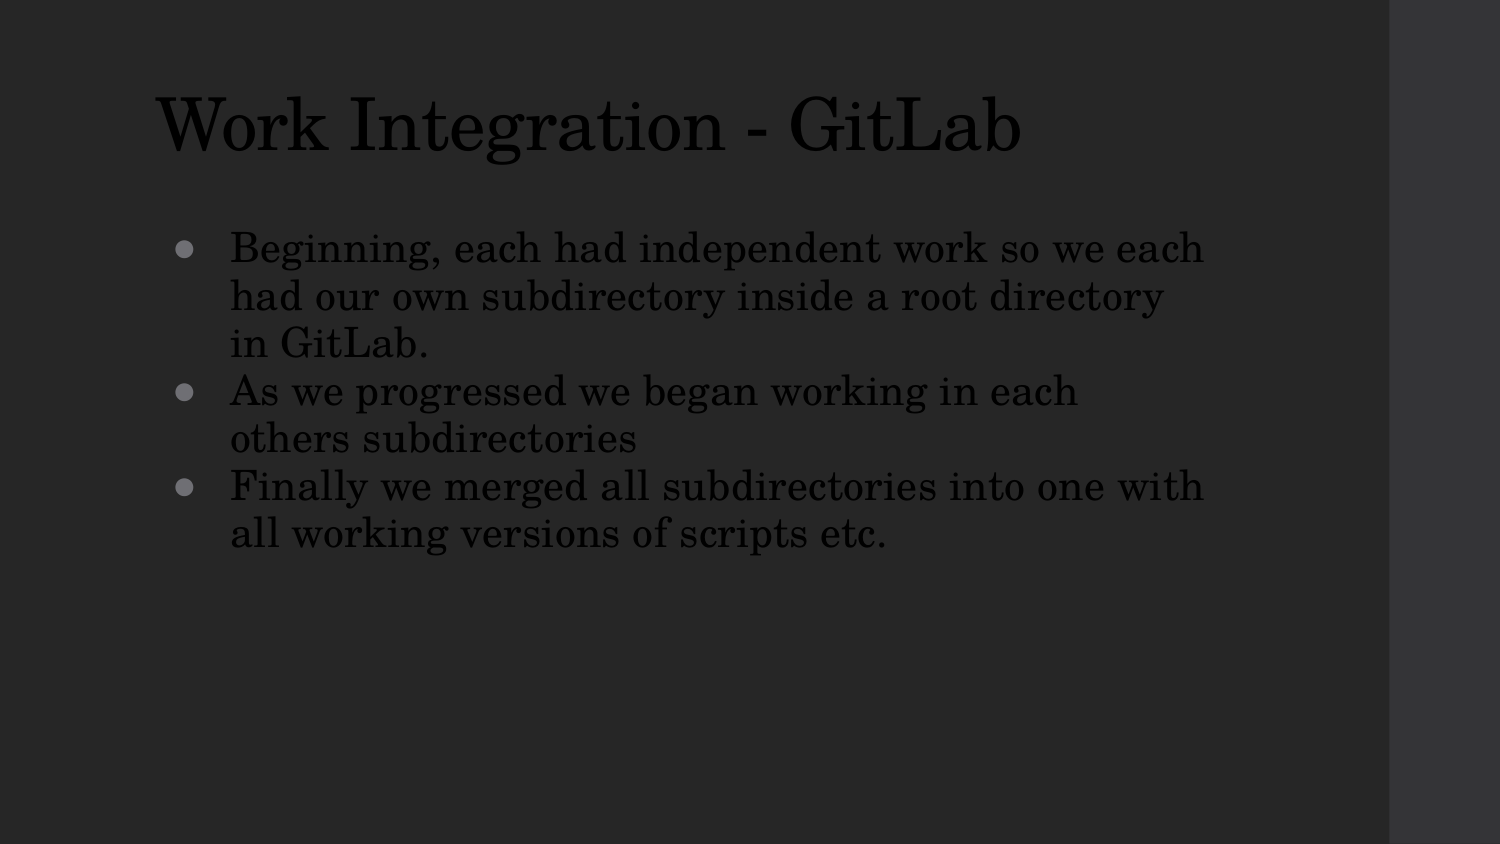

# Work Integration - GitLab
Beginning, each had independent work so we each had our own subdirectory inside a root directory in GitLab.
As we progressed we began working in each others subdirectories
Finally we merged all subdirectories into one with all working versions of scripts etc.